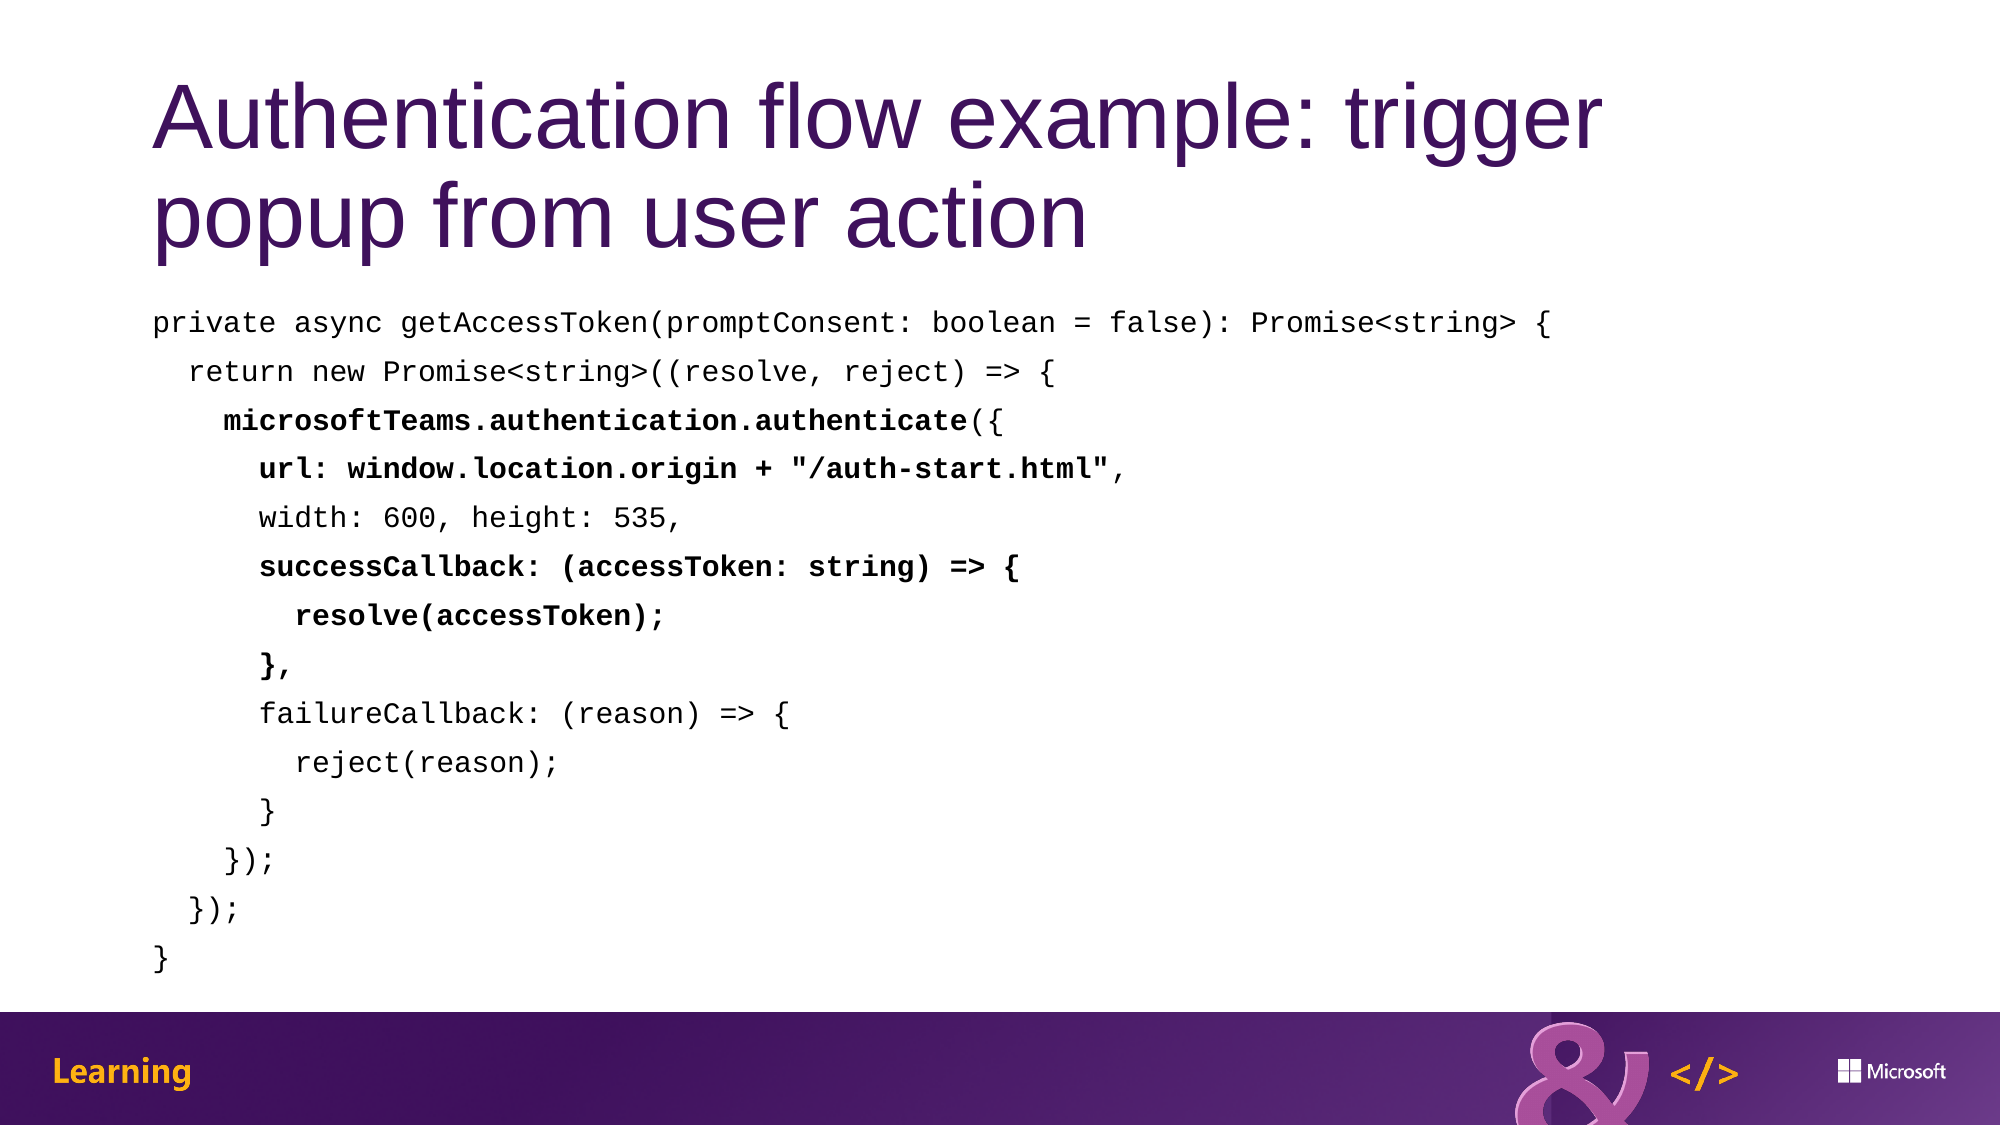

# Authentication flow example: trigger popup from user action
private async getAccessToken(promptConsent: boolean = false): Promise<string> {
  return new Promise<string>((resolve, reject) => {
    microsoftTeams.authentication.authenticate({
      url: window.location.origin + "/auth-start.html",
      width: 600, height: 535,
      successCallback: (accessToken: string) => {
        resolve(accessToken);
      },
      failureCallback: (reason) => {
        reject(reason);
      }
    });
  });
}